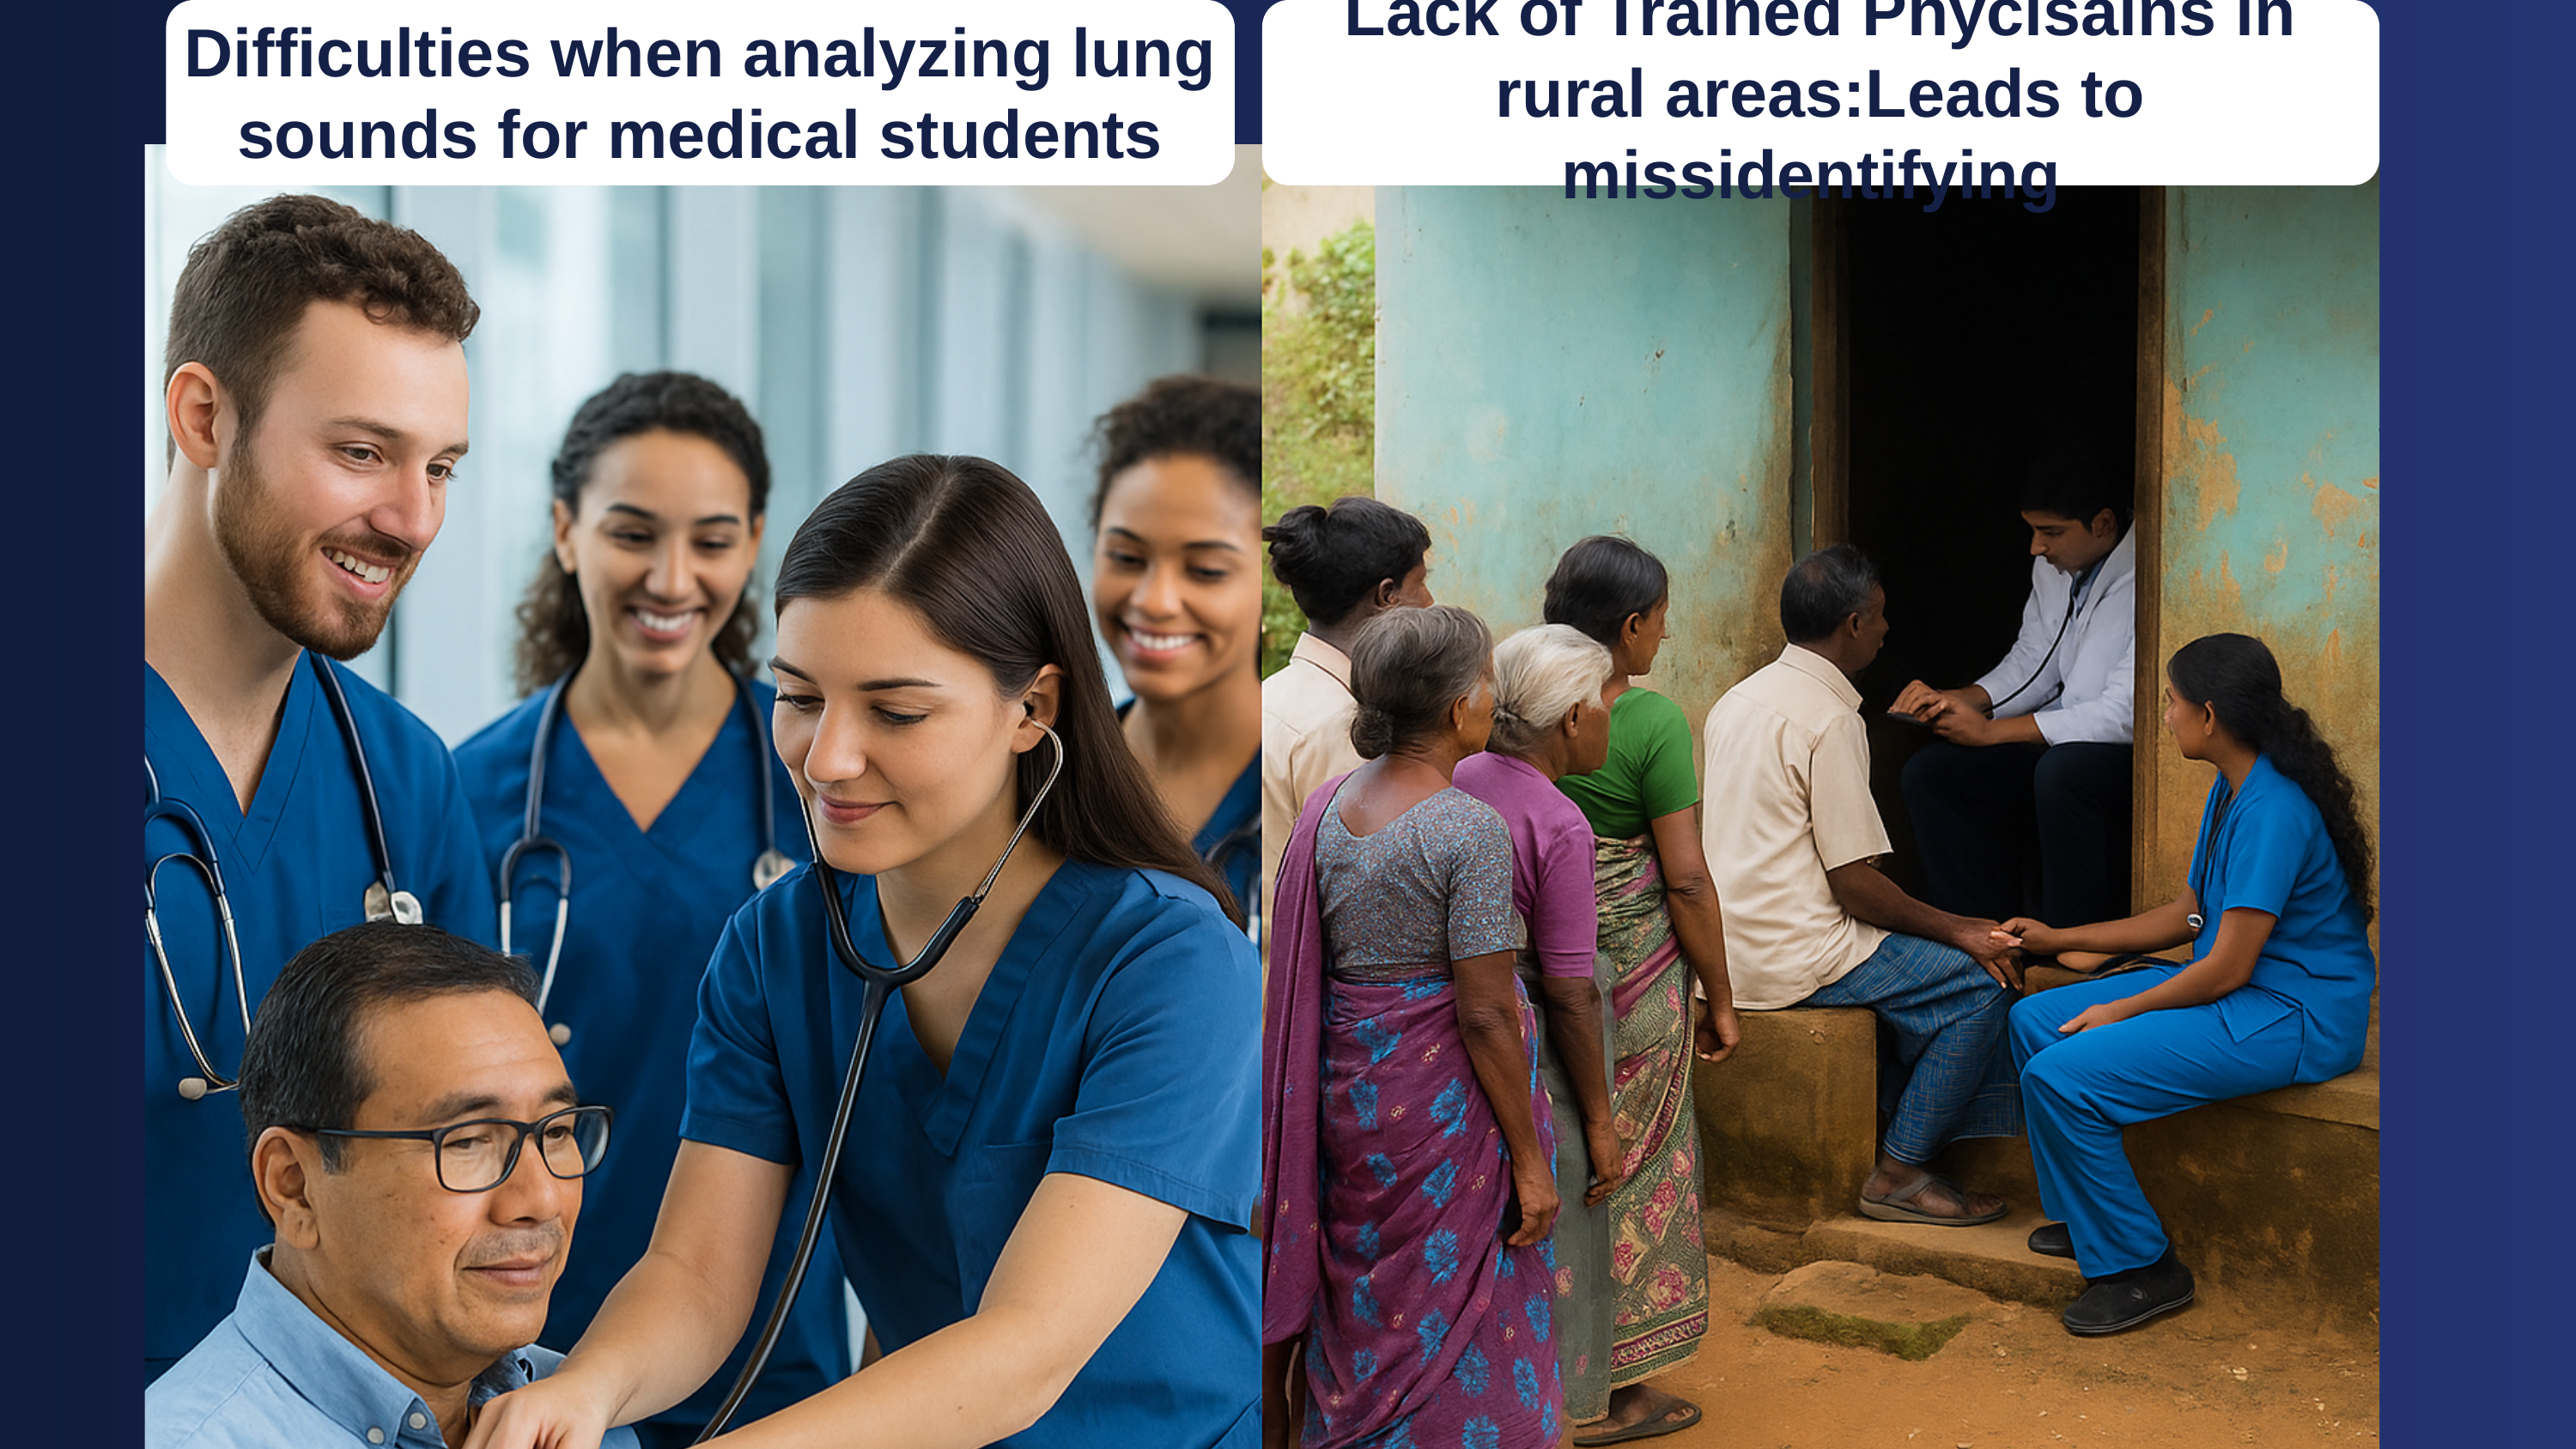

Difficulties when analyzing lung sounds for medical students

Lack of Trained Phycisains in rural areas:Leads to missidentifying